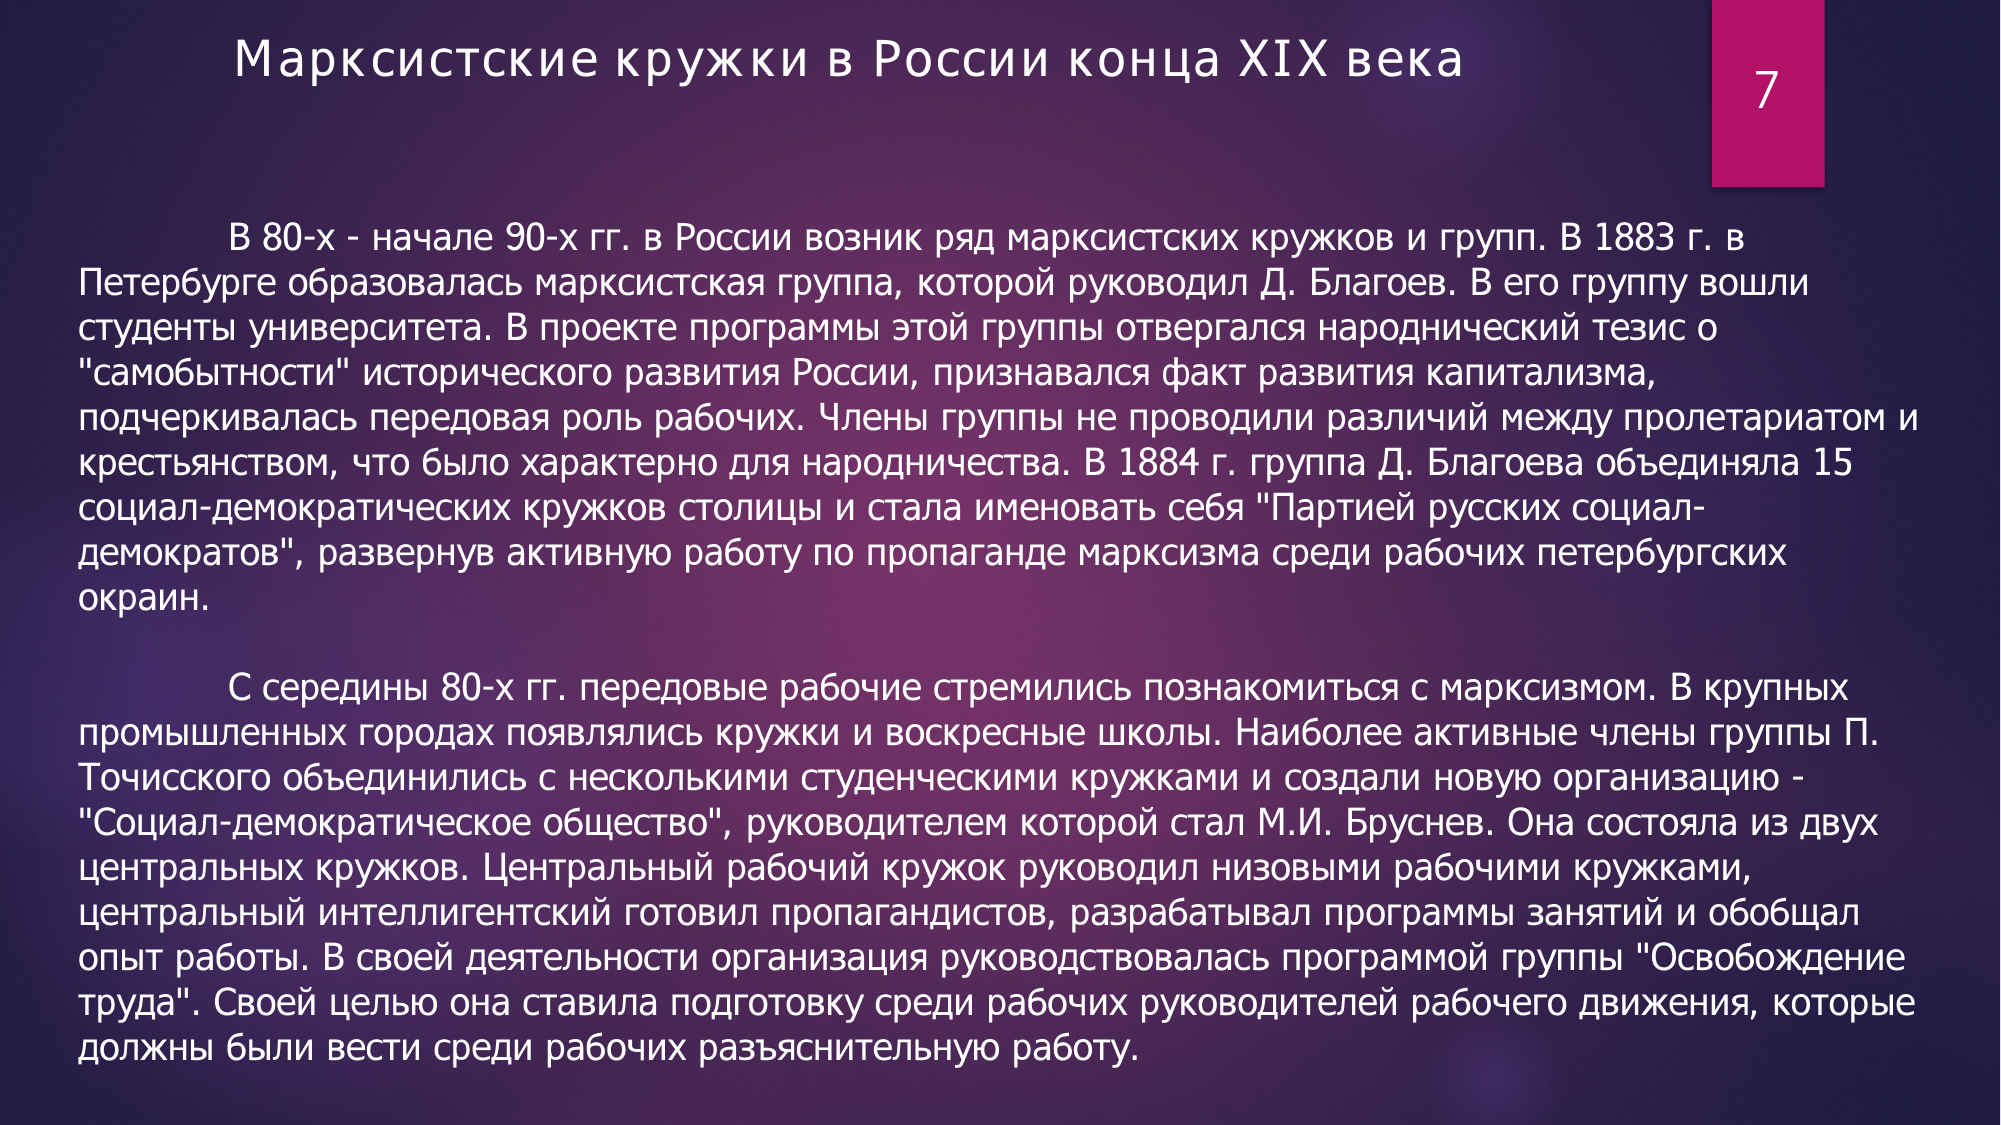

Марксистские кружки в России конца XIX века
7
	В 80-х - начале 90-х гг. в России возник ряд марксистских кружков и групп. В 1883 г. в Петербурге образовалась марксистская группа, которой руководил Д. Благоев. В его группу вошли студенты университета. В проекте программы этой группы отвергался народнический тезис о "самобытности" исторического развития России, признавался факт развития капитализма, подчеркивалась передовая роль рабочих. Члены группы не проводили различий между пролетариатом и крестьянством, что было характерно для народничества. В 1884 г. группа Д. Благоева объединяла 15 социал-демократических кружков столицы и стала именовать себя "Партией русских социал-демократов", развернув активную работу по пропаганде марксизма среди рабочих петербургских окраин.

	С середины 80-х гг. передовые рабочие стремились познакомиться с марксизмом. В крупных промышленных городах появлялись кружки и воскресные школы. Наиболее активные члены группы П. Точисского объединились с несколькими студенческими кружками и создали новую организацию - "Социал-демократическое общество", руководителем которой стал М.И. Бруснев. Она состояла из двух центральных кружков. Центральный рабочий кружок руководил низовыми рабочими кружками, центральный интеллигентский готовил пропагандистов, разрабатывал программы занятий и обобщал опыт работы. В своей деятельности организация руководствовалась программой группы "Освобождение труда". Своей целью она ставила подготовку среди рабочих руководителей рабочего движения, которые должны были вести среди рабочих разъяснительную работу.